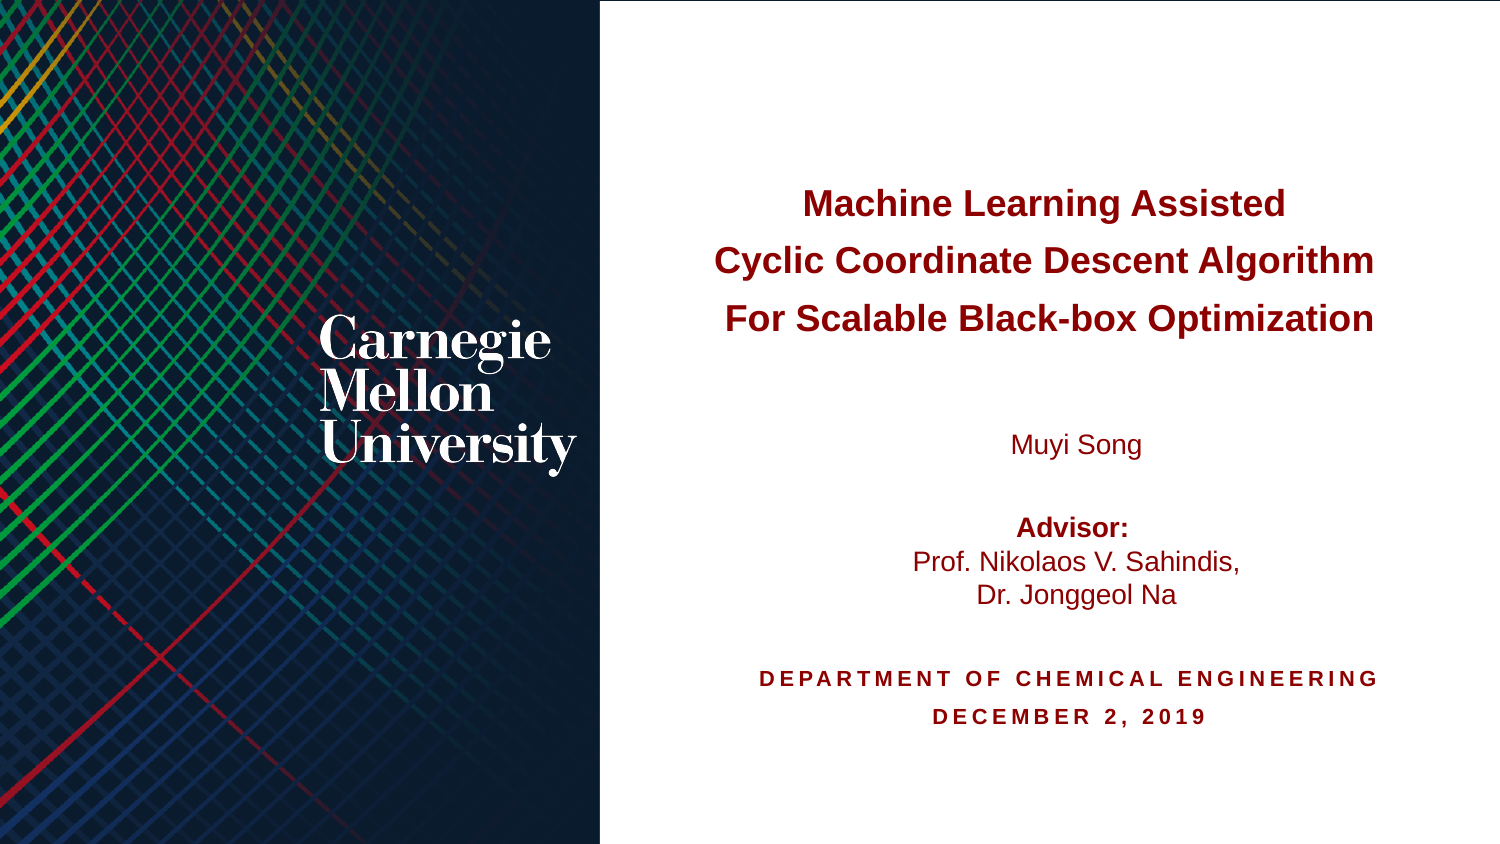

Machine Learning Assisted
Cyclic Coordinate Descent Algorithm
For Scalable Black-box Optimization
Muyi Song
Advisor:
Prof. Nikolaos V. Sahindis,
Dr. Jonggeol Na
Department of Chemical engineering
December 2, 2019